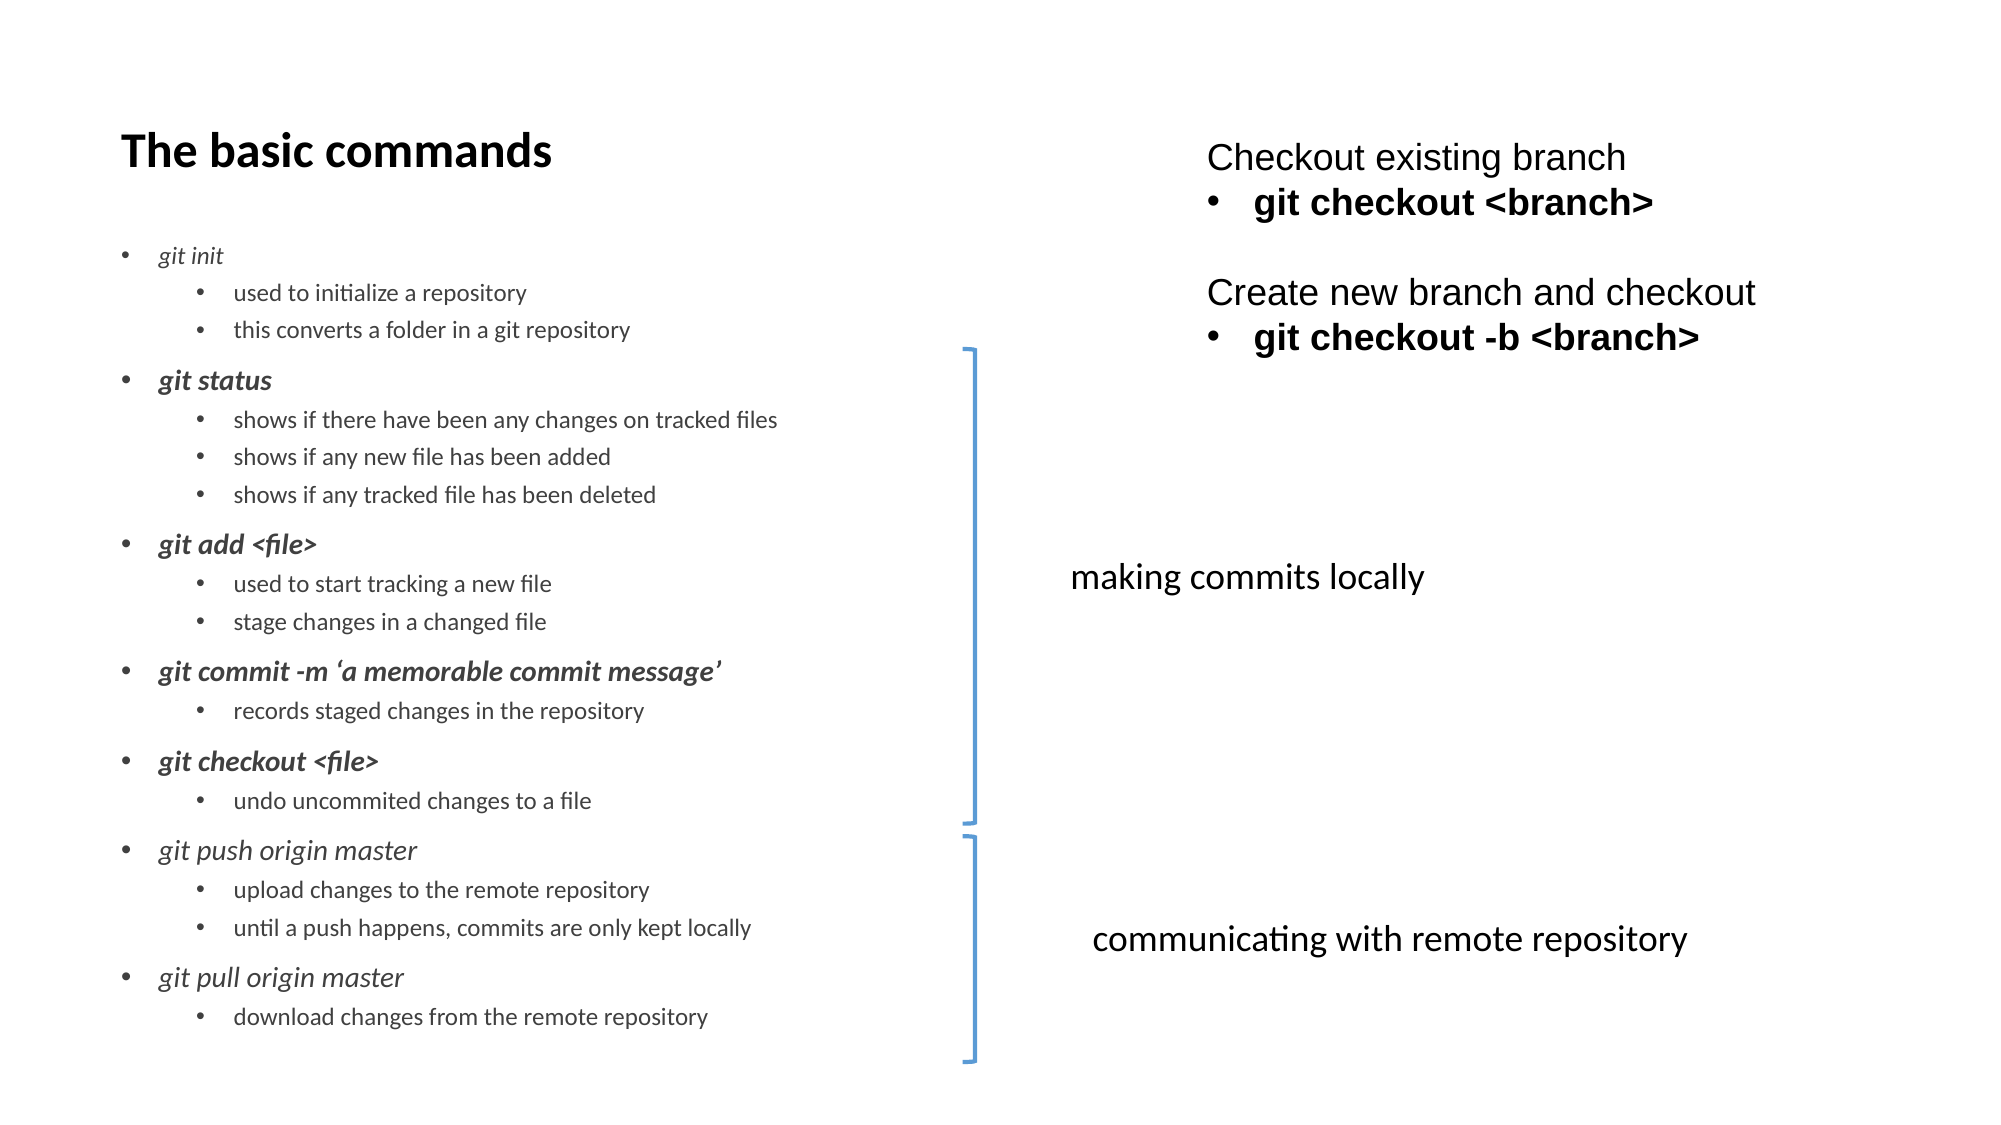

# The basic commands
Checkout existing branch
git checkout <branch>

Create new branch and checkout
git checkout -b <branch>

git init
used to initialize a repository
this converts a folder in a git repository
git status
shows if there have been any changes on tracked files
shows if any new file has been added
shows if any tracked file has been deleted
git add <file>
used to start tracking a new file
stage changes in a changed file
git commit -m ‘a memorable commit message’
records staged changes in the repository
git checkout <file>
undo uncommited changes to a file
git push origin master
upload changes to the remote repository
until a push happens, commits are only kept locally
git pull origin master
download changes from the remote repository

making commits locally

communicating with remote repository